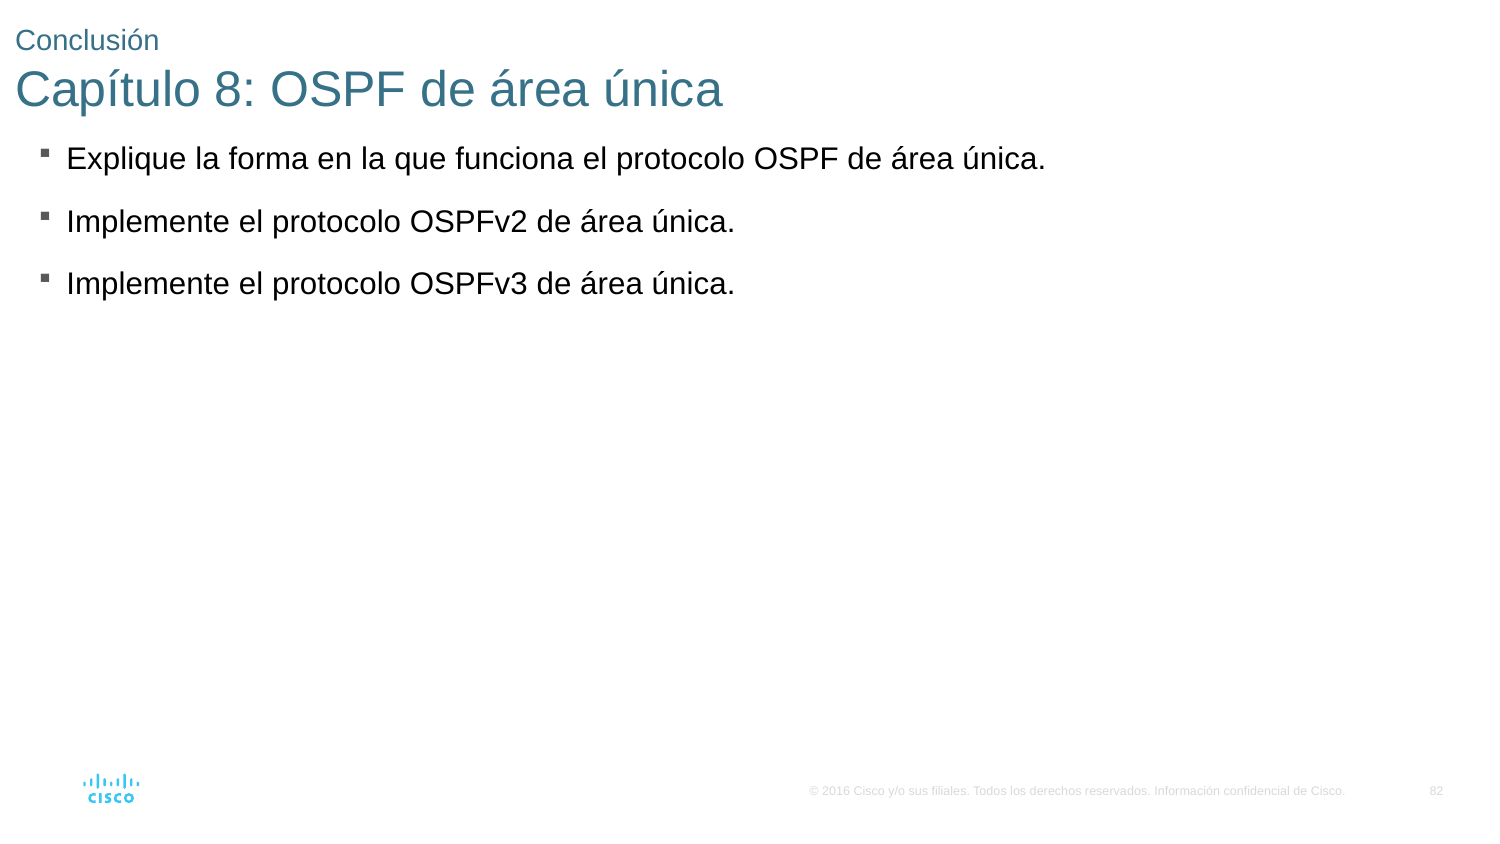

# Conclusión Capítulo 8: OSPF de área única
Explique la forma en la que funciona el protocolo OSPF de área única.
Implemente el protocolo OSPFv2 de área única.
Implemente el protocolo OSPFv3 de área única.